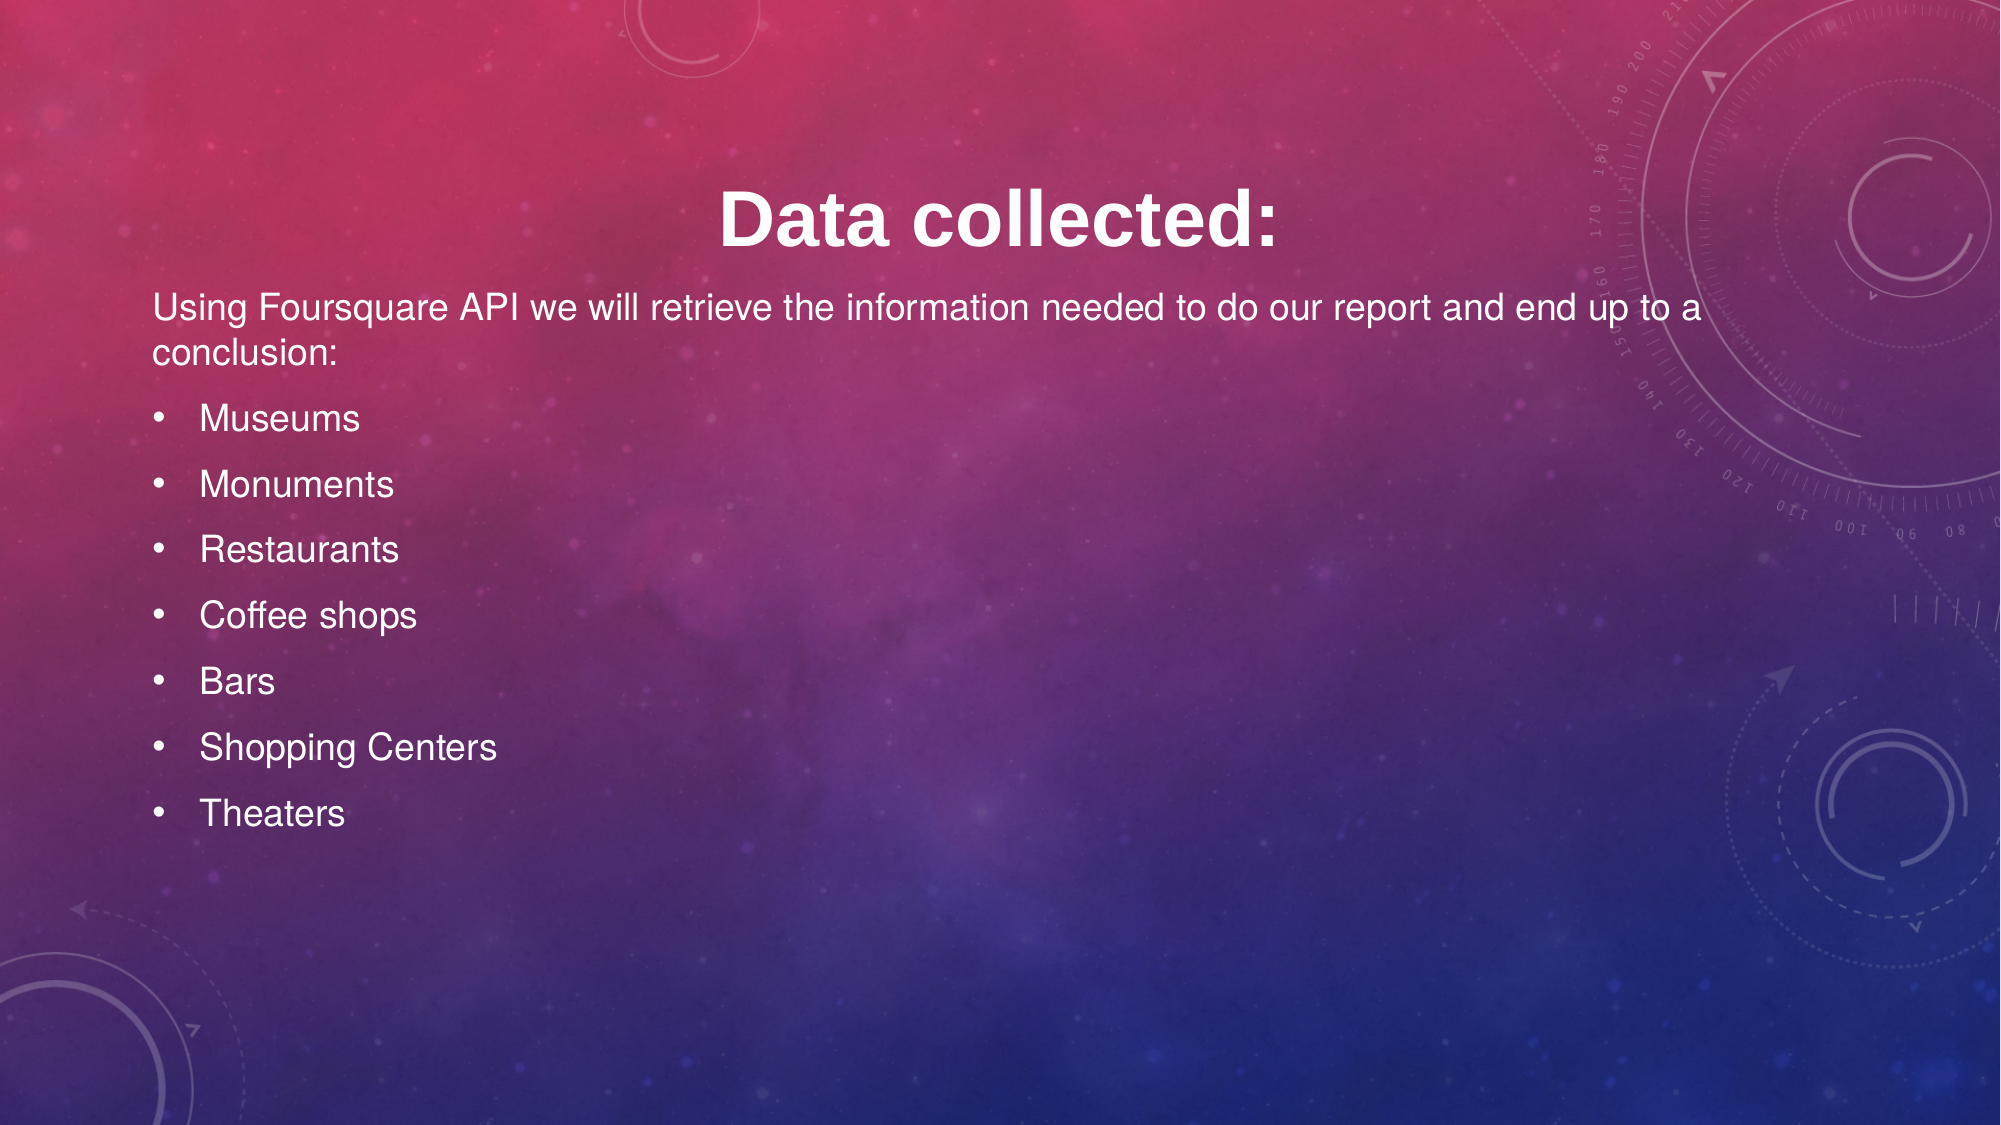

Data collected:
Using Foursquare API we will retrieve the information needed to do our report and end up to a conclusion:
Museums
Monuments
Restaurants
Coffee shops
Bars
Shopping Centers
Theaters